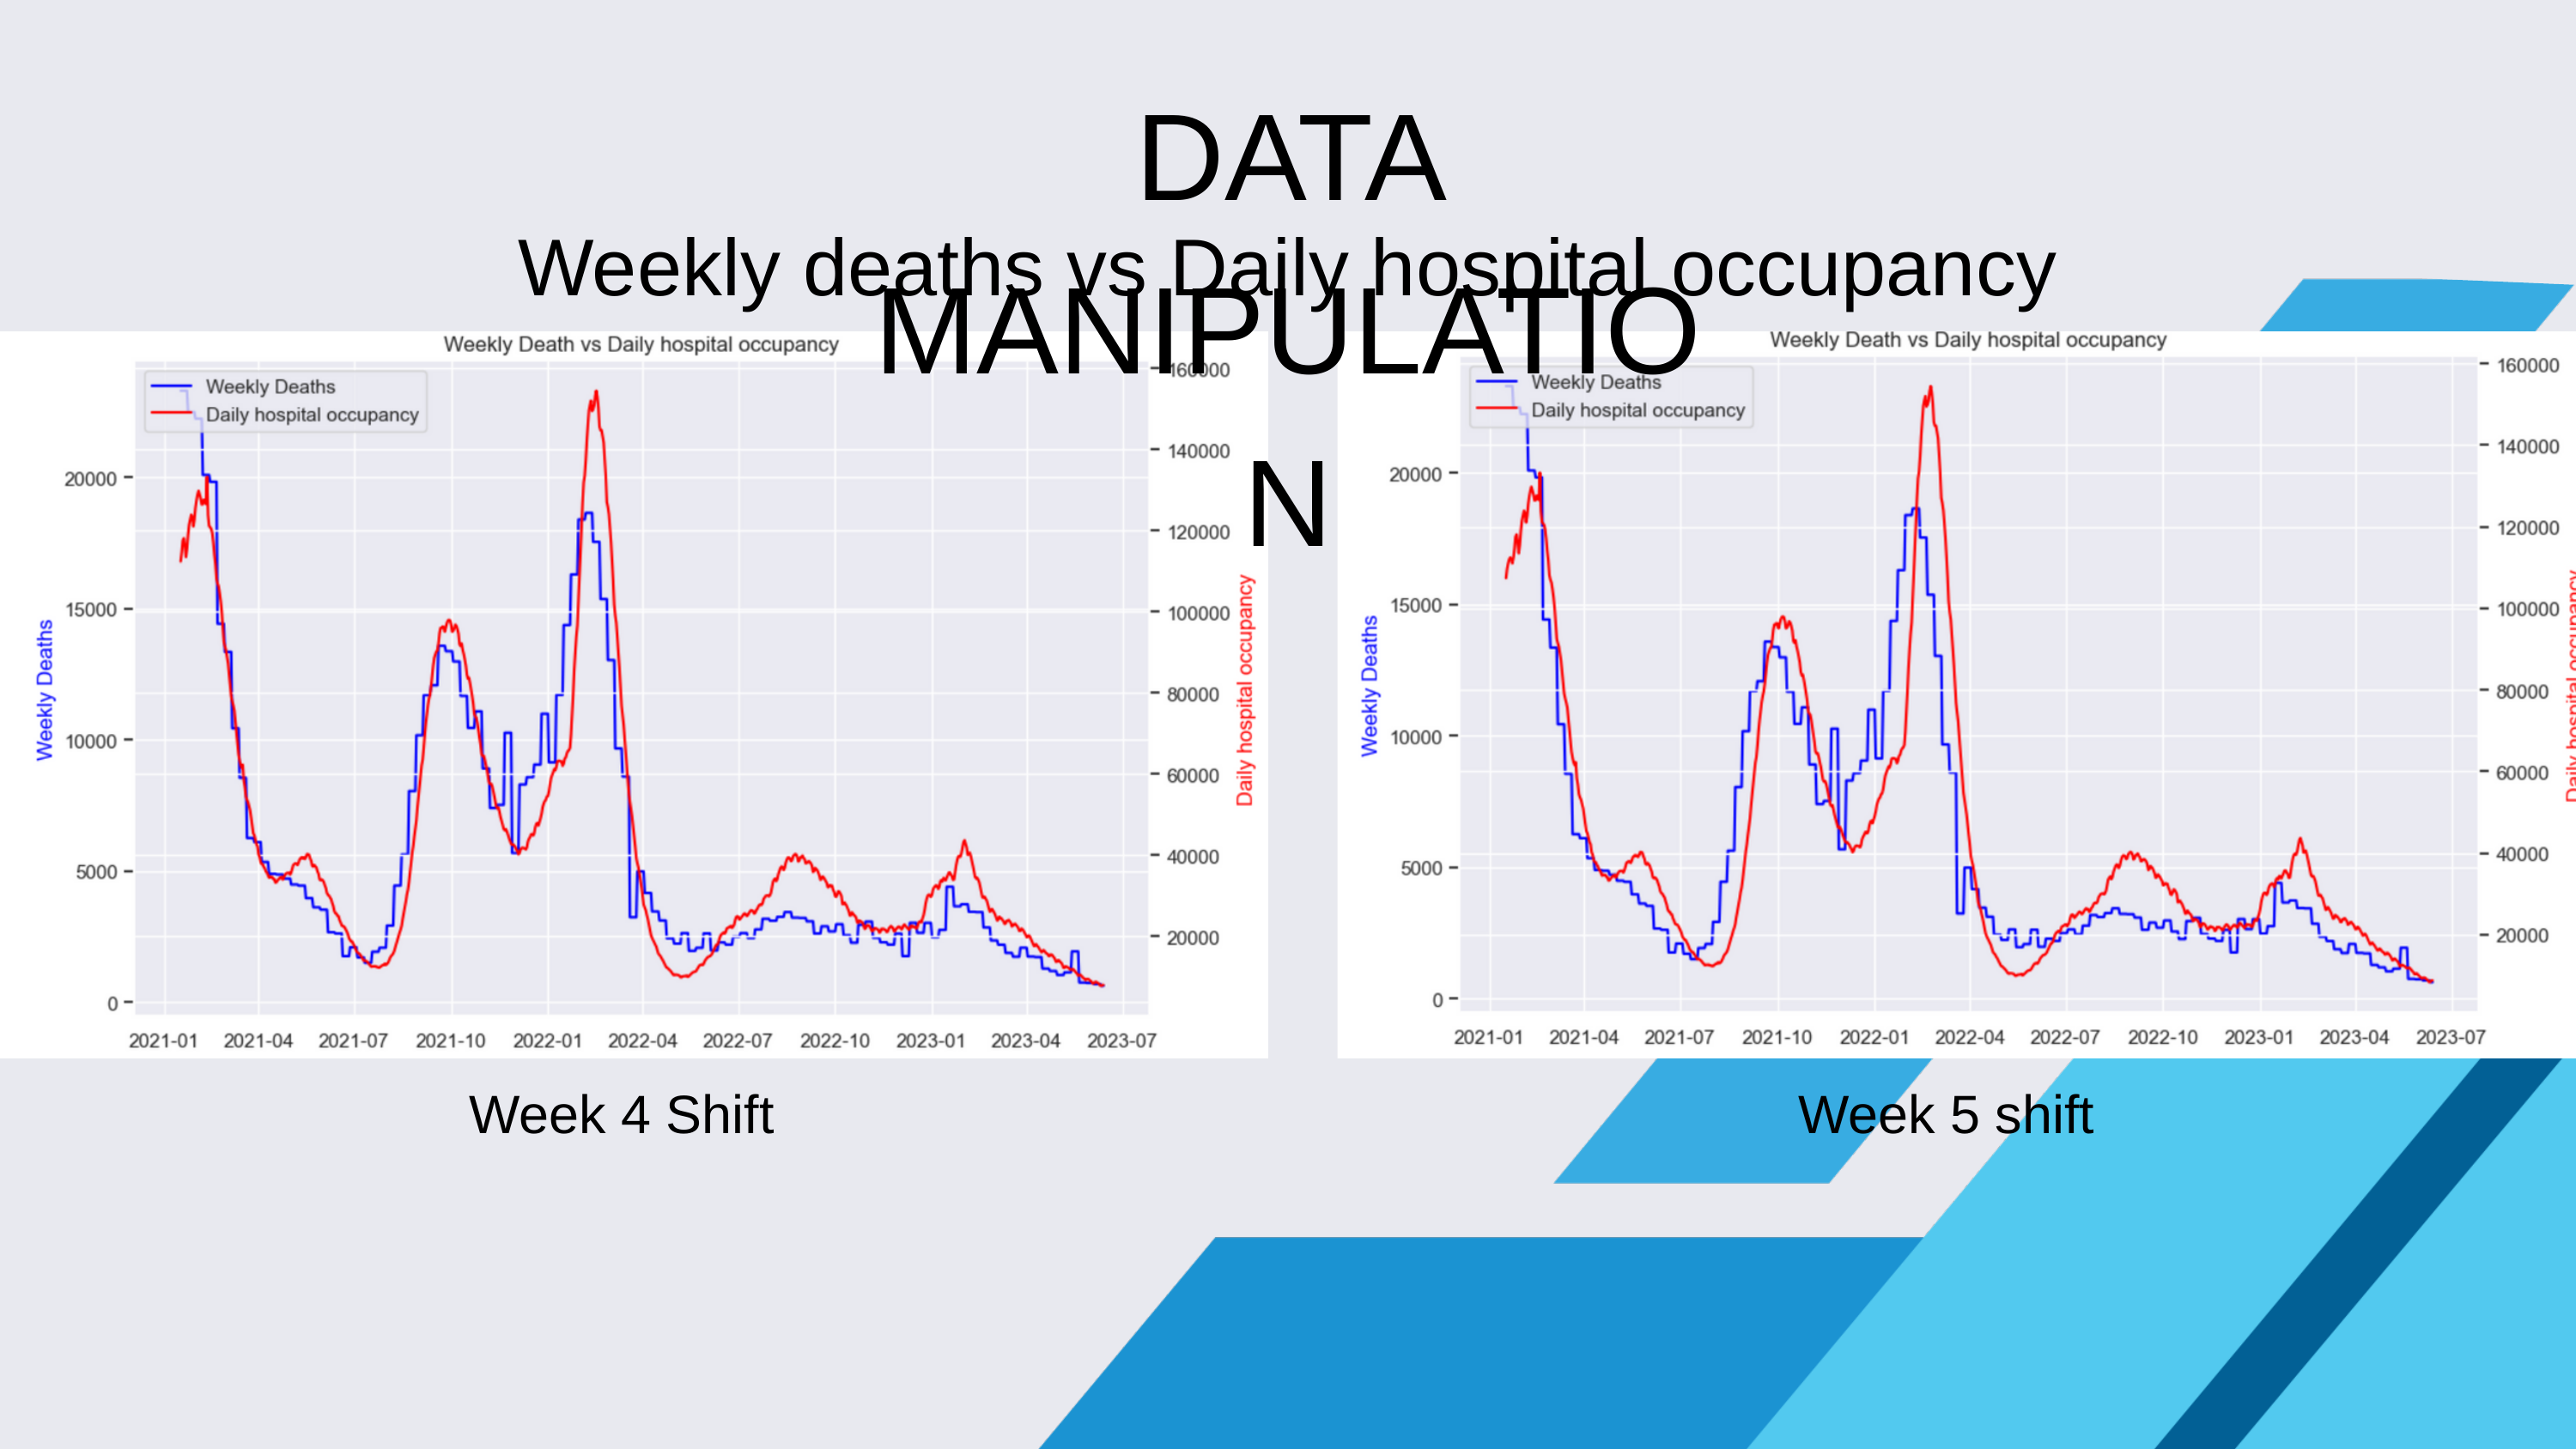

DATA MANIPULATION
Weekly deaths vs Daily hospital occupancy

Week 5 shift
Week 4 Shift